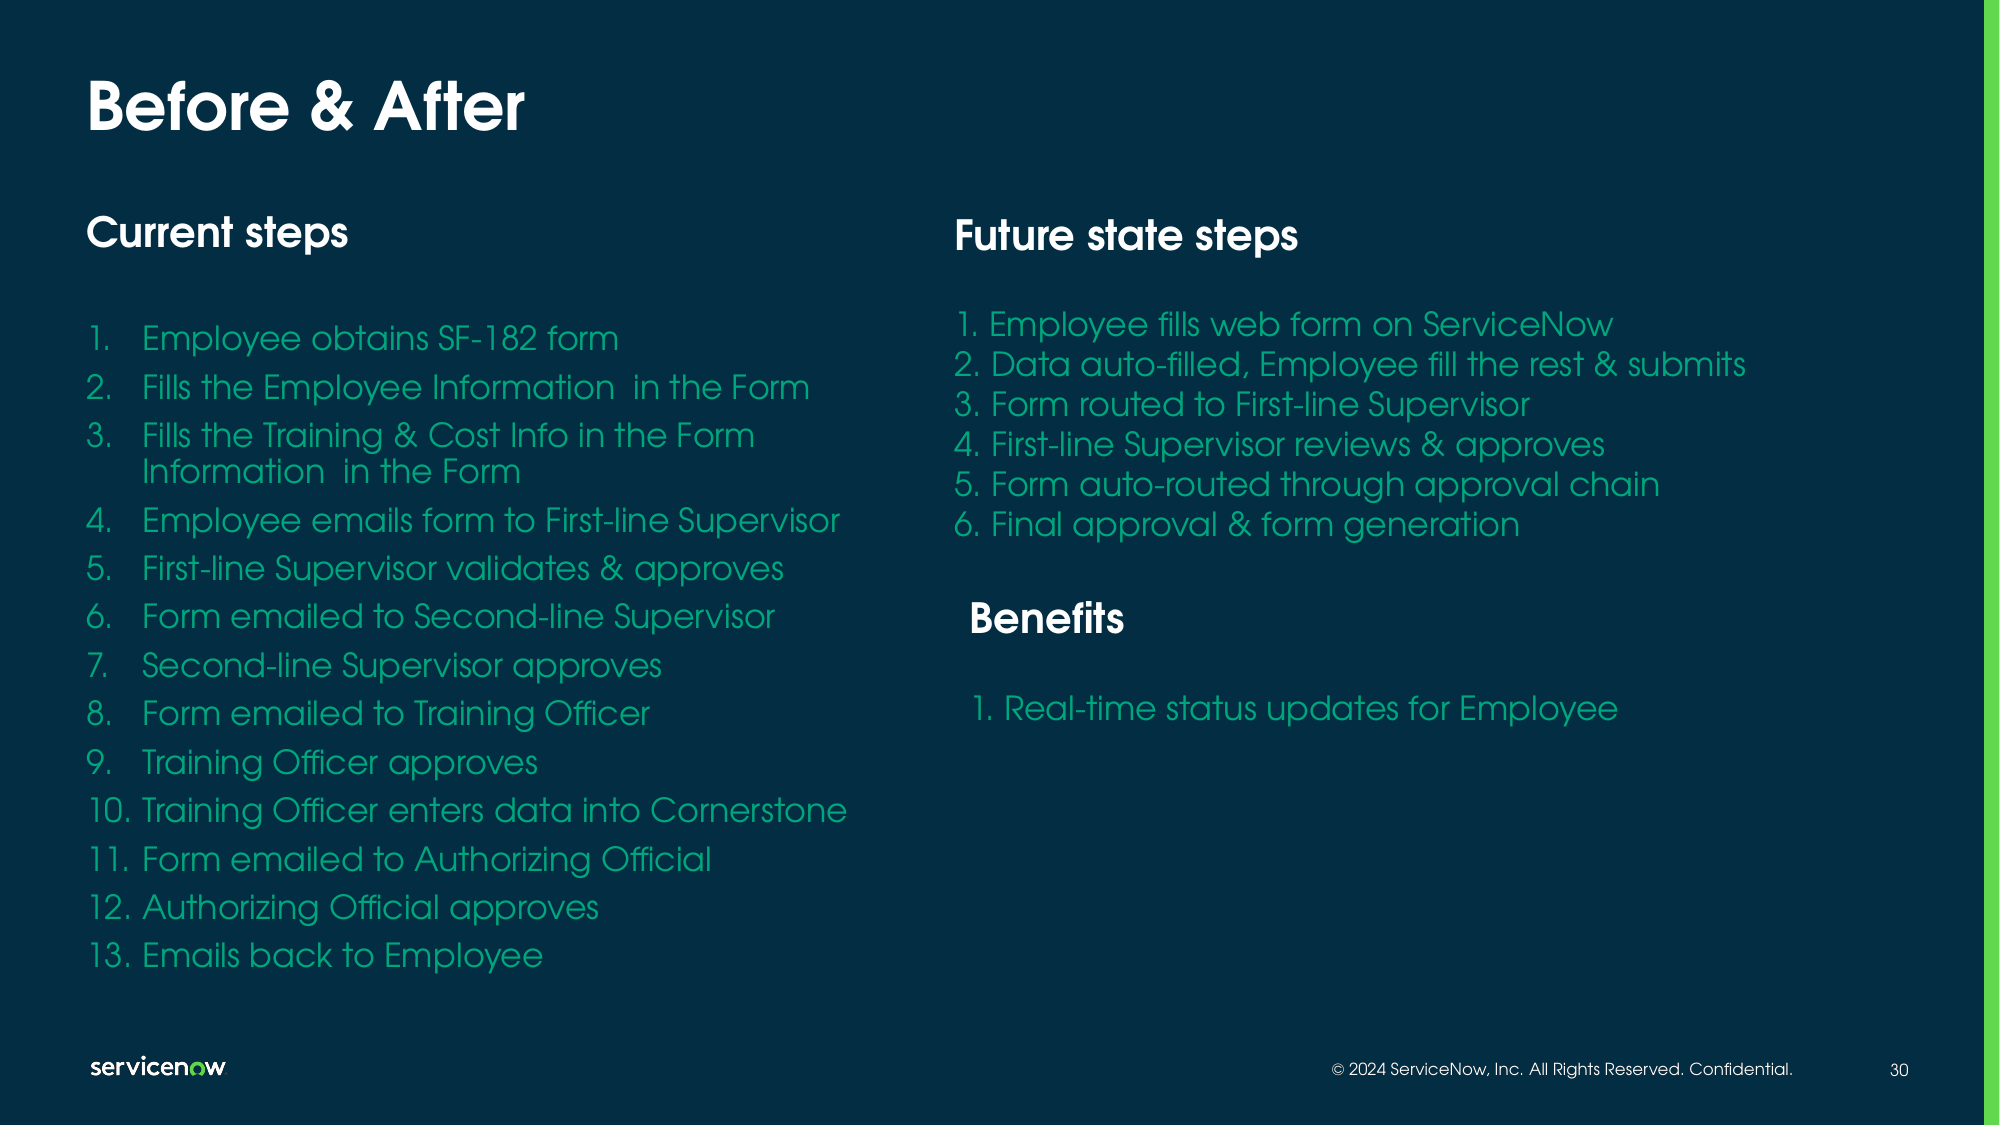

# Before & After
Future state steps

1. Employee fills web form on ServiceNow
2. Data auto-filled, Employee fill the rest & submits
3. Form routed to First-line Supervisor
4. First-line Supervisor reviews & approves
5. Form auto-routed through approval chain
6. Final approval & form generation
Current steps

Employee obtains SF-182 form
Fills the Employee Information  in the Form
Fills the Training & Cost Info in the Form Information  in the Form
Employee emails form to First-line Supervisor
First-line Supervisor validates & approves
Form emailed to Second-line Supervisor
Second-line Supervisor approves
Form emailed to Training Officer
Training Officer approves
Training Officer enters data into Cornerstone
Form emailed to Authorizing Official
Authorizing Official approves
Emails back to Employee
Benefits

1. Real-time status updates for Employee